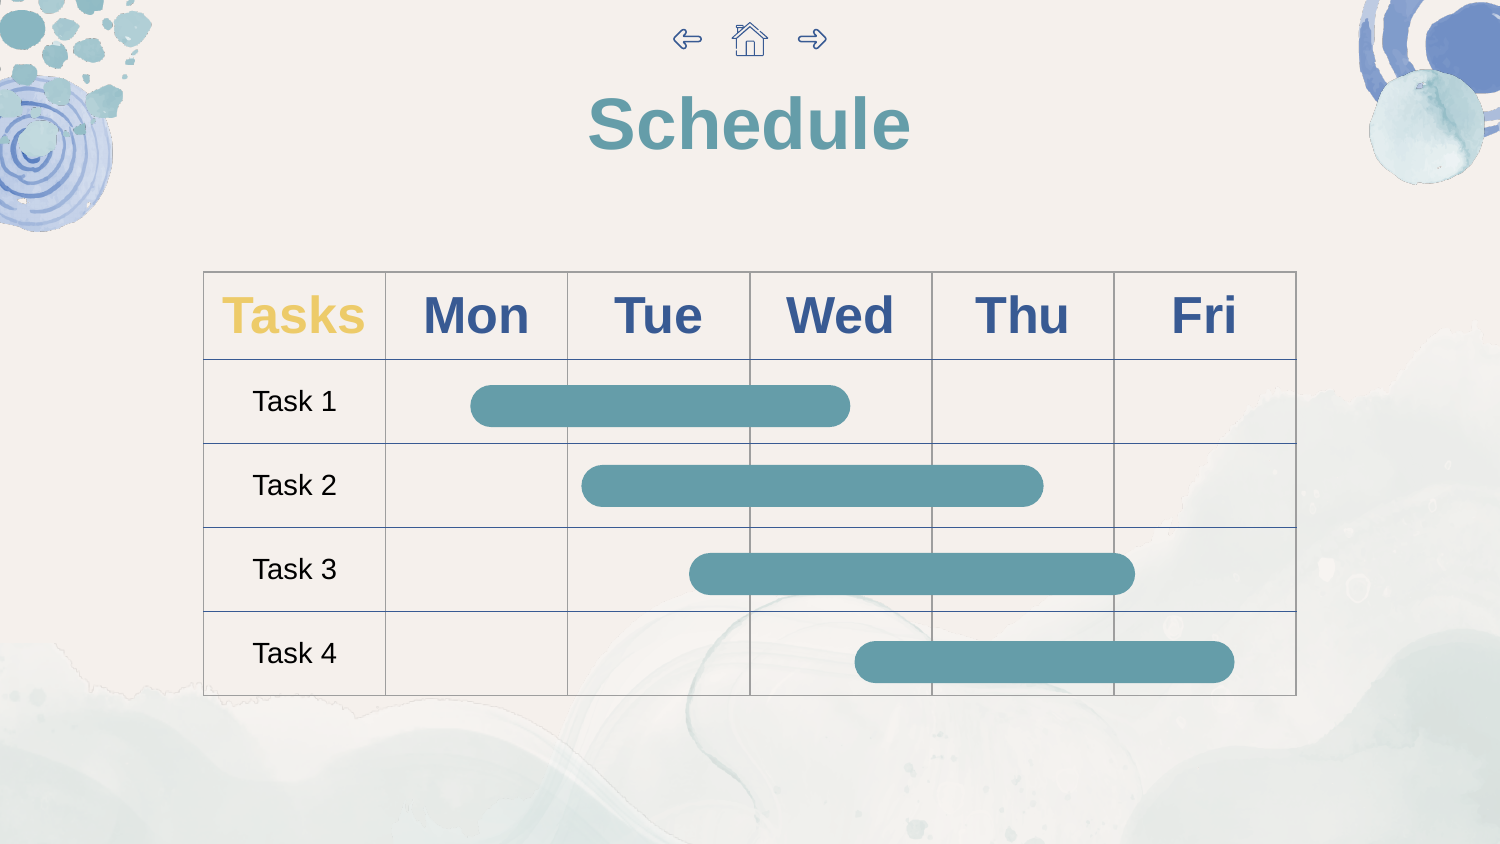

# Schedule
| Tasks | Mon | Tue | Wed | Thu | Fri |
| --- | --- | --- | --- | --- | --- |
| Task 1 |  |  |  |  |  |
| Task 2 |  |  |  |  |  |
| Task 3 |  |  |  |  |  |
| Task 4 |  |  |  |  |  |